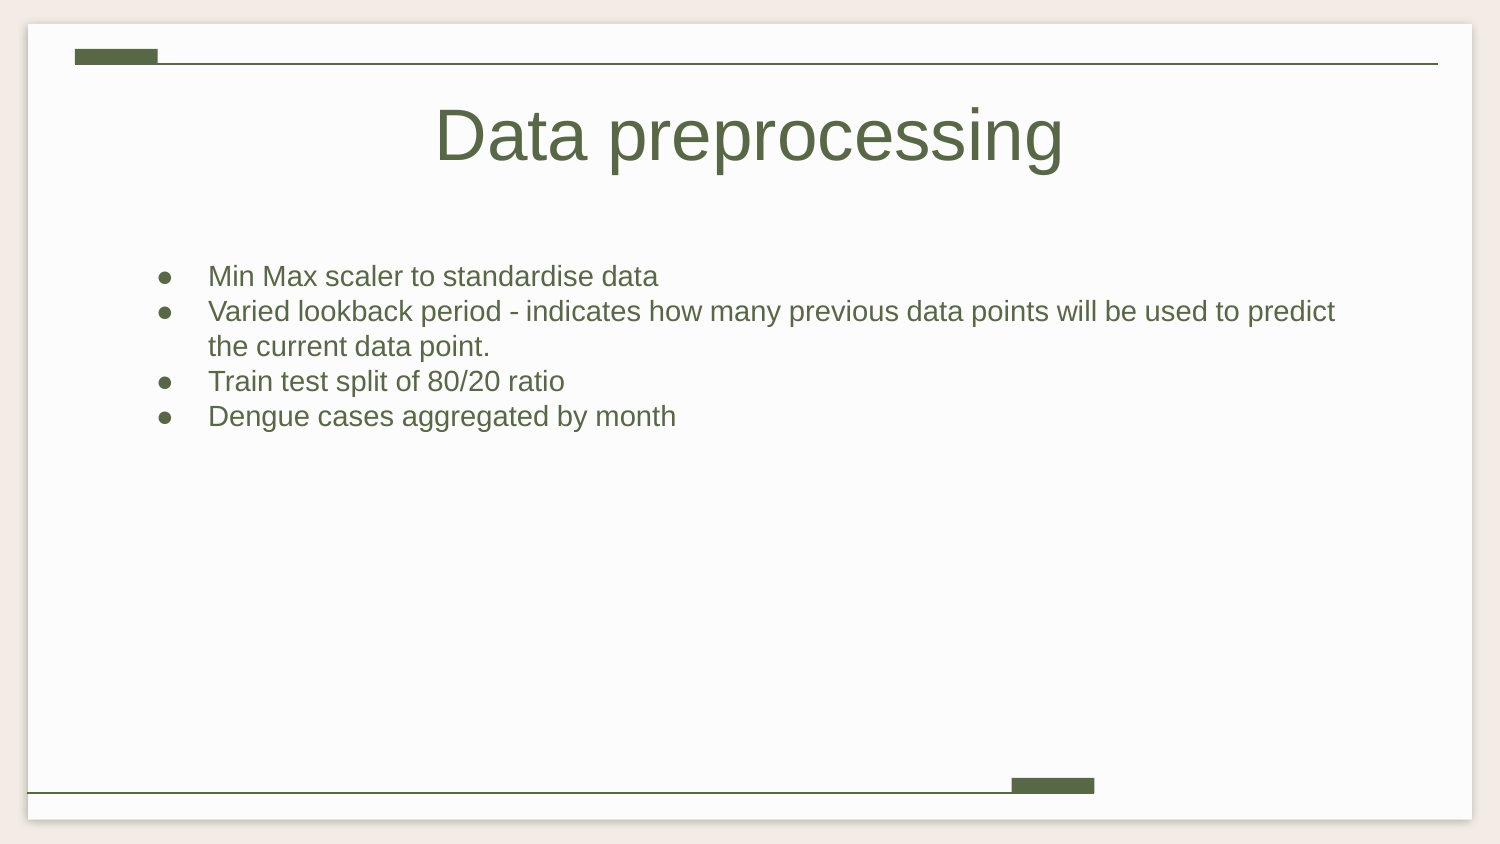

# Data preprocessing
Min Max scaler to standardise data
Varied lookback period - indicates how many previous data points will be used to predict the current data point.
Train test split of 80/20 ratio
Dengue cases aggregated by month